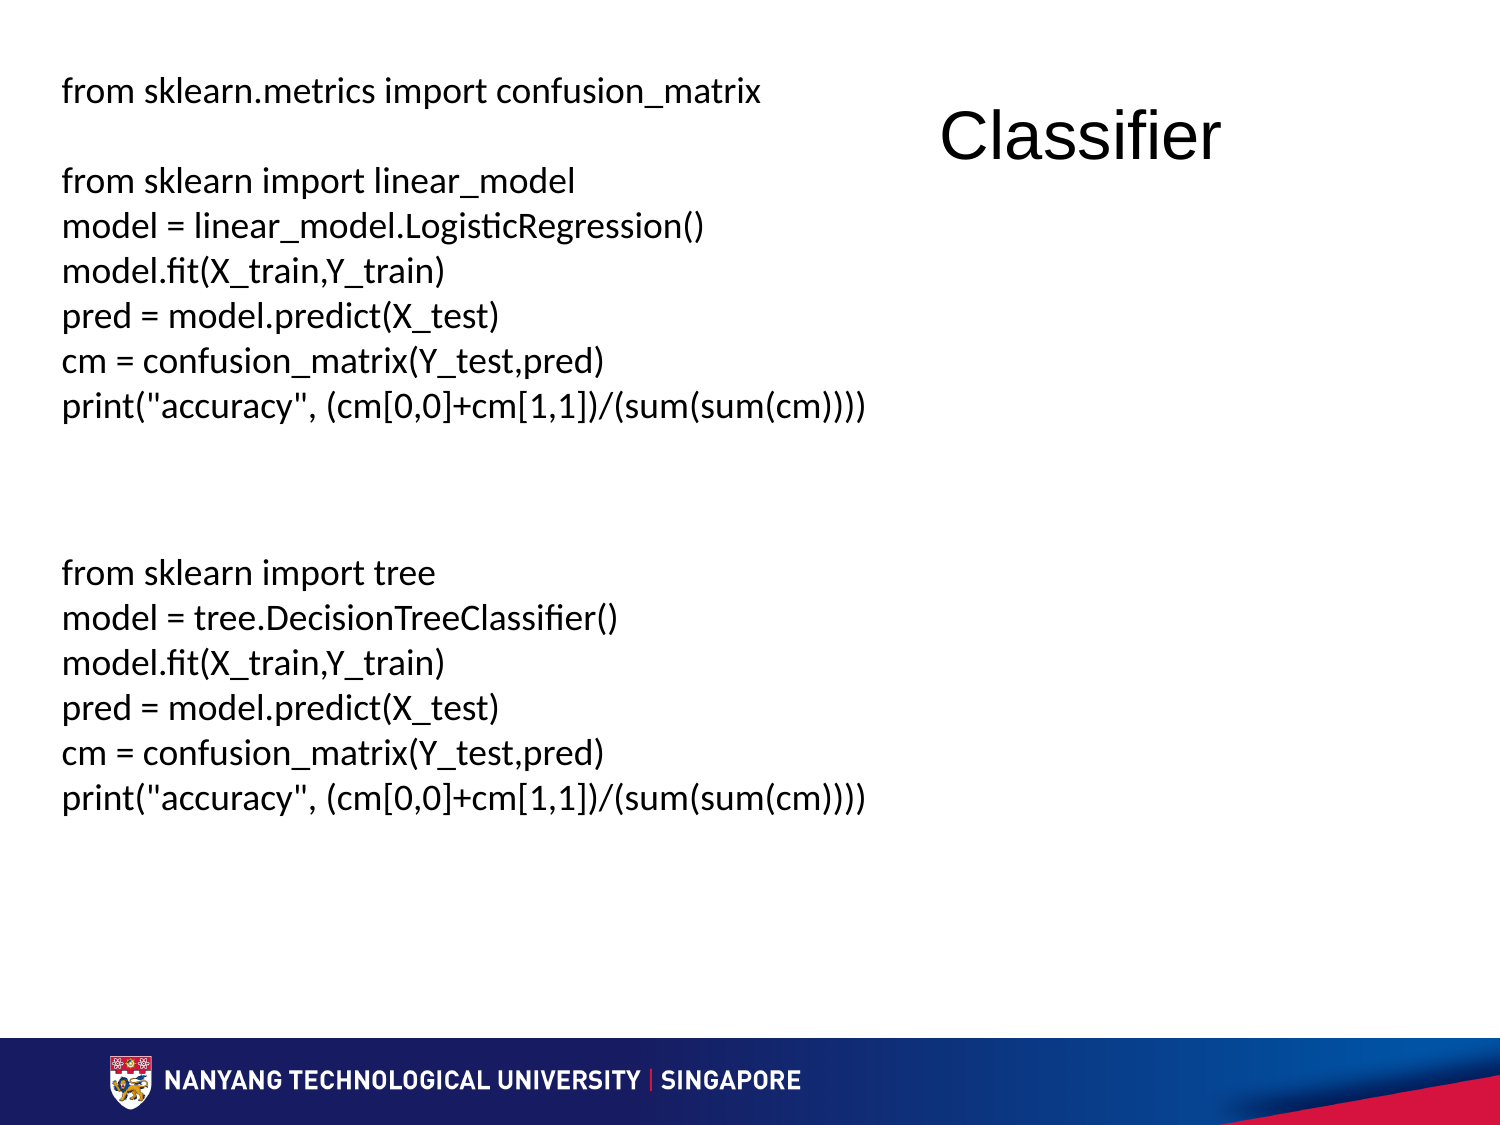

from sklearn.metrics import confusion_matrix

from sklearn import linear_model
model = linear_model.LogisticRegression()
model.fit(X_train,Y_train)
pred = model.predict(X_test)
cm = confusion_matrix(Y_test,pred)
print("accuracy", (cm[0,0]+cm[1,1])/(sum(sum(cm))))
# Classifier
from sklearn import tree
model = tree.DecisionTreeClassifier()
model.fit(X_train,Y_train)
pred = model.predict(X_test)
cm = confusion_matrix(Y_test,pred)
print("accuracy", (cm[0,0]+cm[1,1])/(sum(sum(cm))))